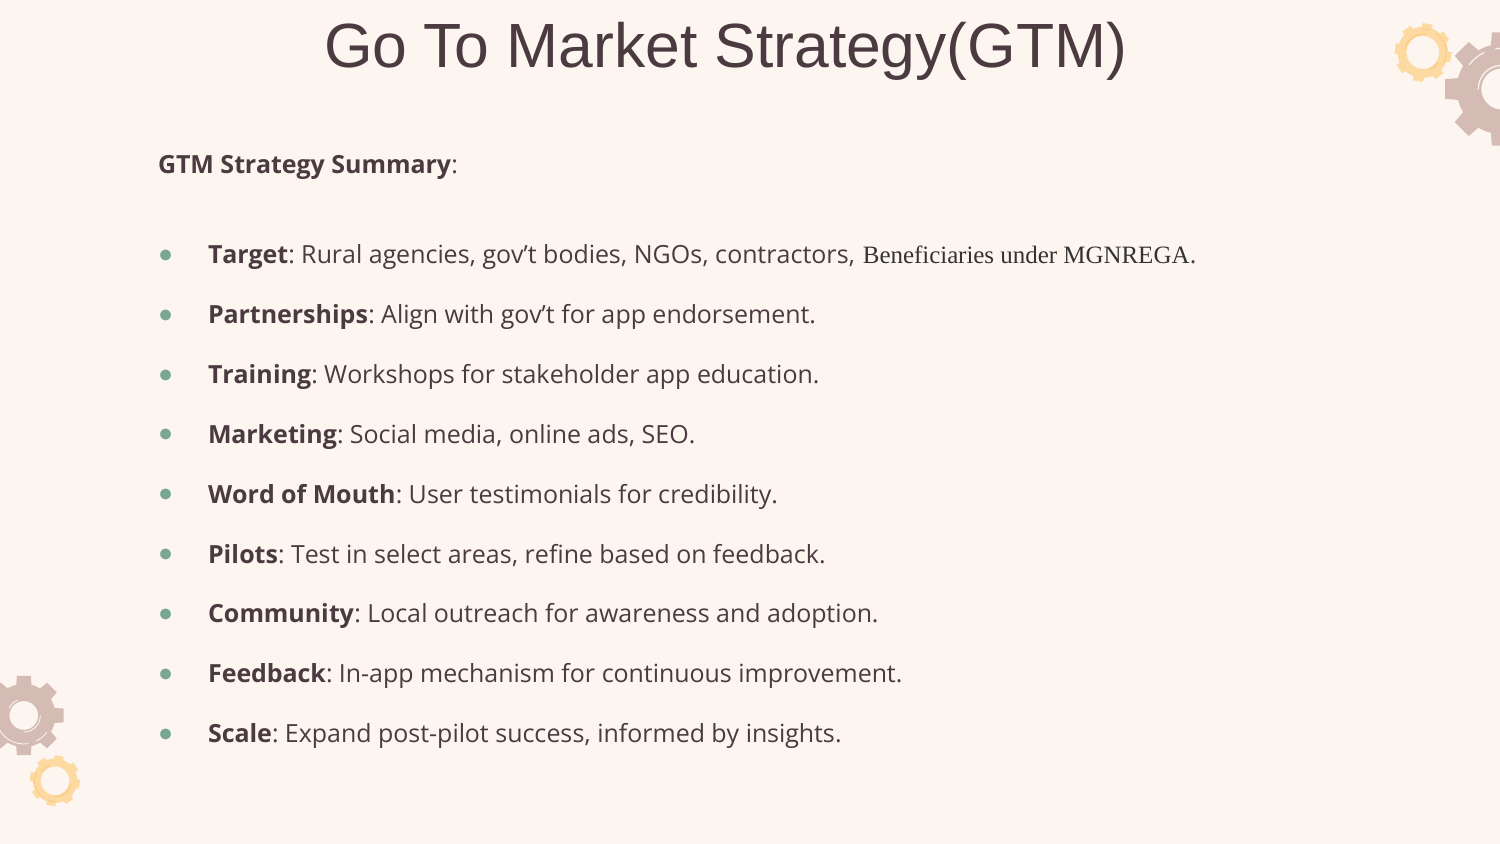

# Go To Market Strategy(GTM)
GTM Strategy Summary:

Target: Rural agencies, gov’t bodies, NGOs, contractors, Beneficiaries under MGNREGA.

Partnerships: Align with gov’t for app endorsement.

Training: Workshops for stakeholder app education.

Marketing: Social media, online ads, SEO.

Word of Mouth: User testimonials for credibility.

Pilots: Test in select areas, refine based on feedback.

Community: Local outreach for awareness and adoption.

Feedback: In-app mechanism for continuous improvement.

Scale: Expand post-pilot success, informed by insights.